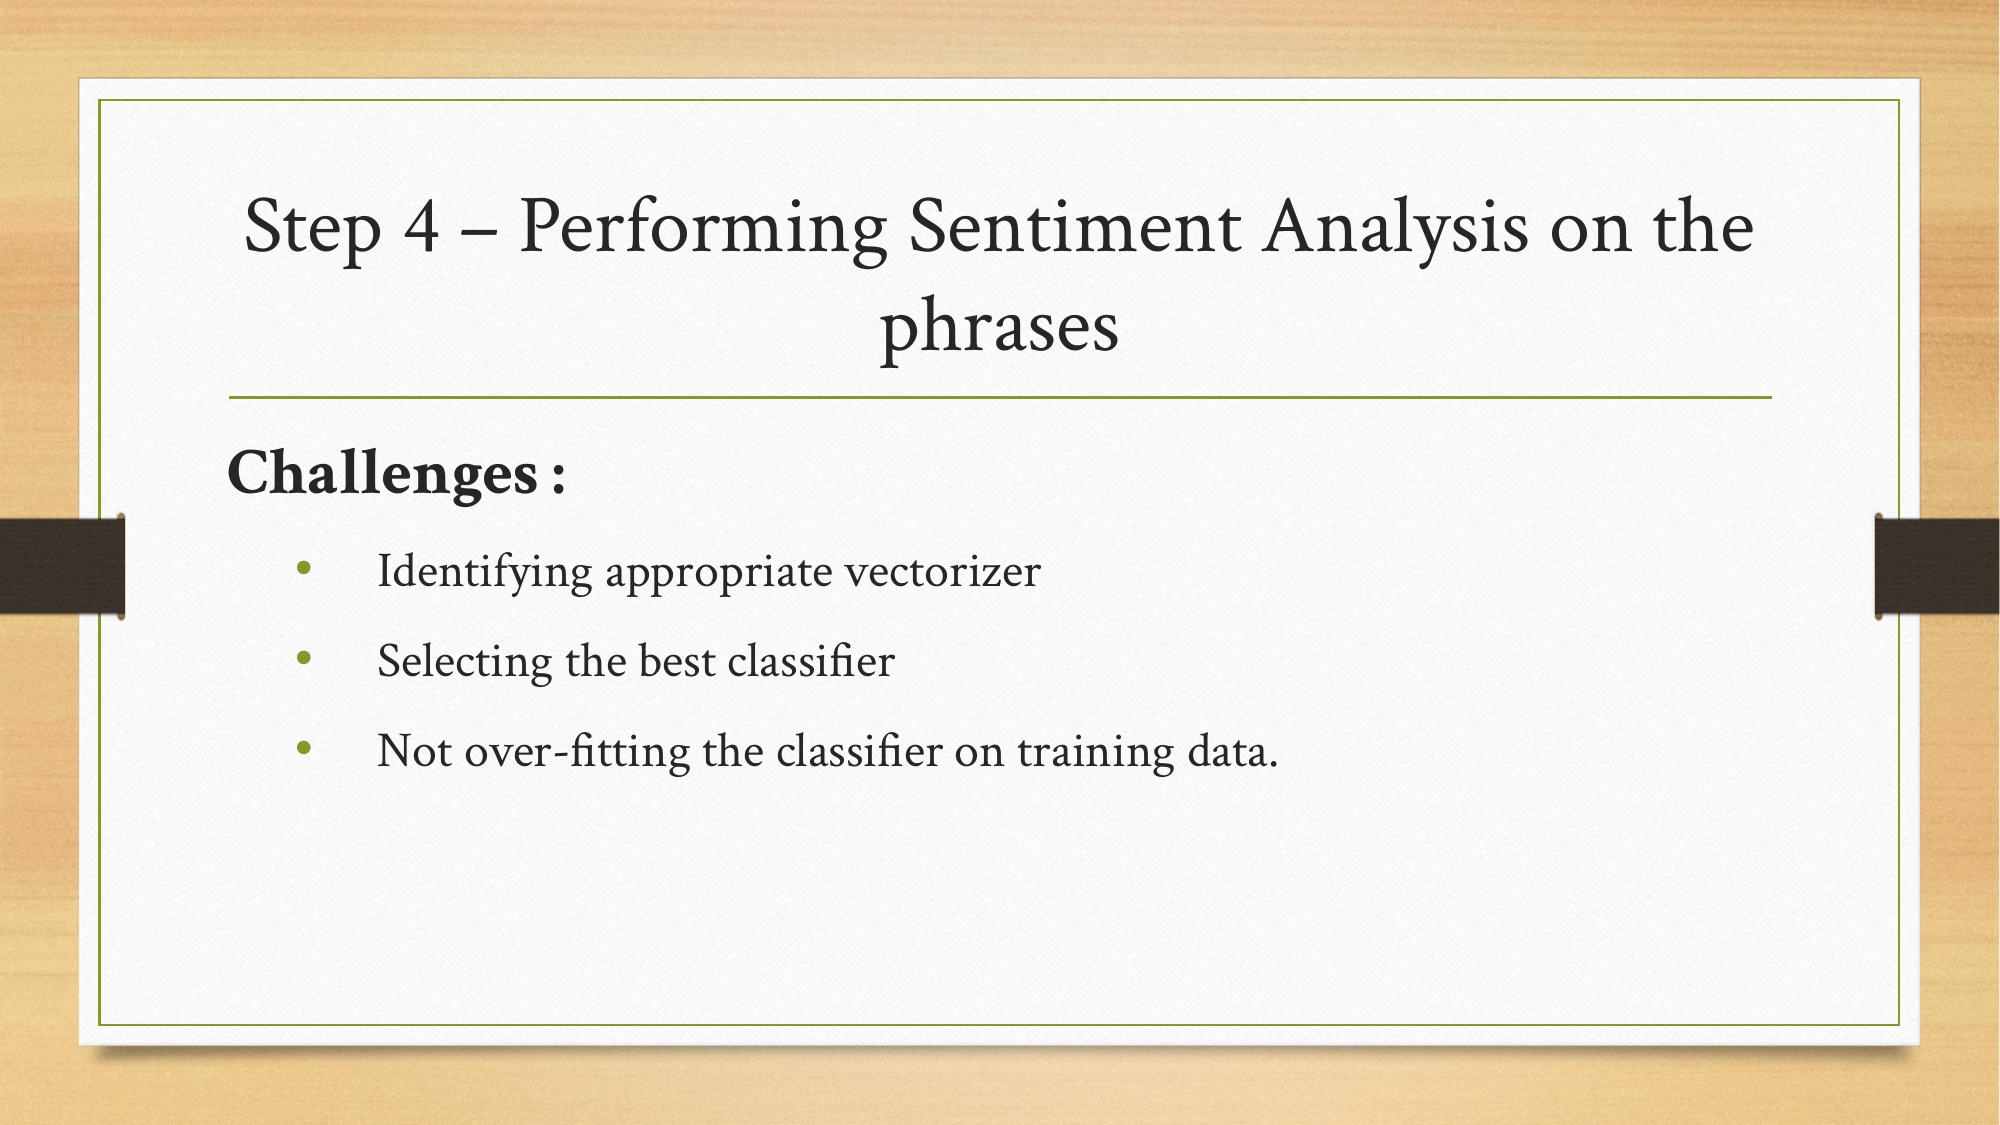

# Step 4 – Performing Sentiment Analysis on the phrases
Challenges :
Identifying appropriate vectorizer
Selecting the best classifier
Not over-fitting the classifier on training data.